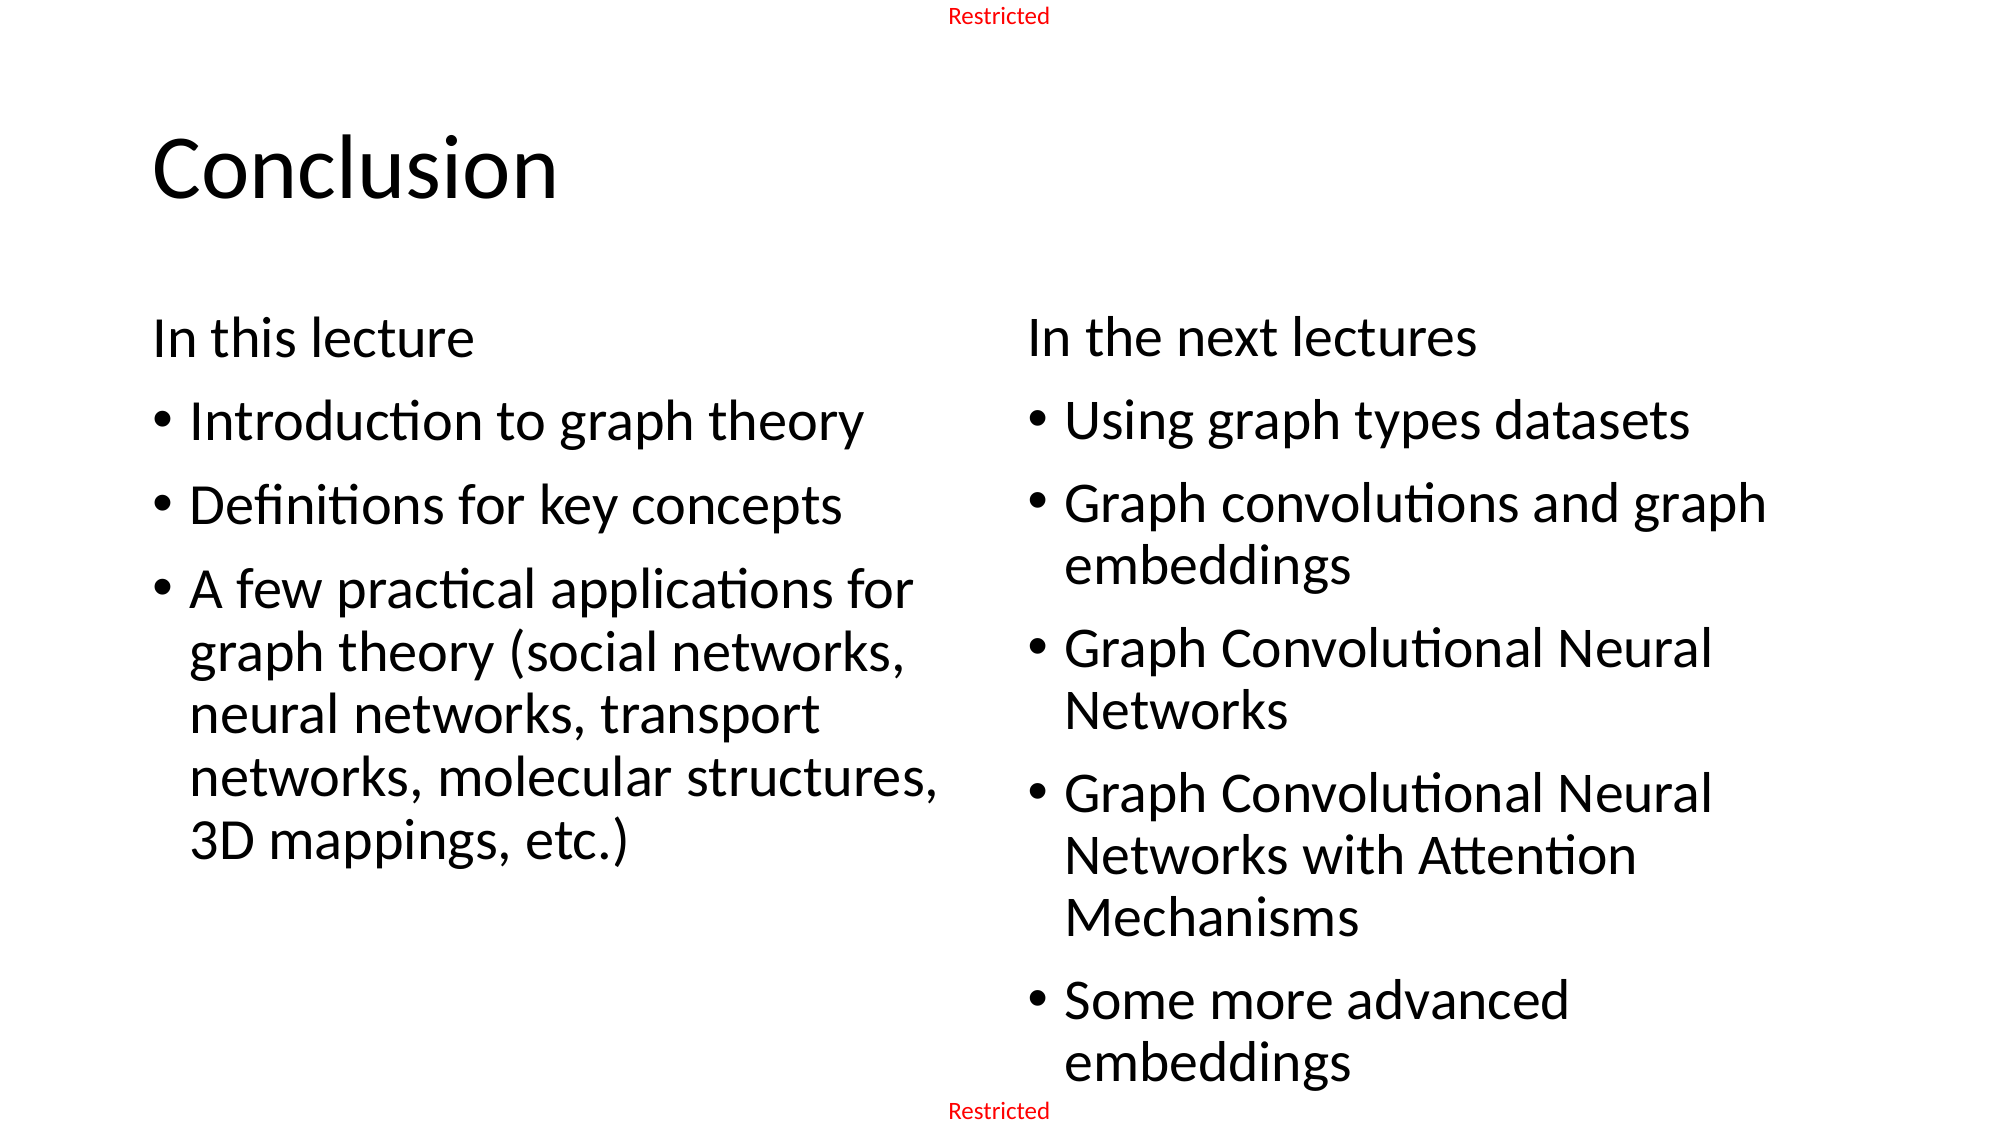

# Conclusion
In this lecture
Introduction to graph theory
Definitions for key concepts
A few practical applications for graph theory (social networks, neural networks, transport networks, molecular structures, 3D mappings, etc.)
In the next lectures
Using graph types datasets
Graph convolutions and graph embeddings
Graph Convolutional Neural Networks
Graph Convolutional Neural Networks with Attention Mechanisms
Some more advanced embeddings